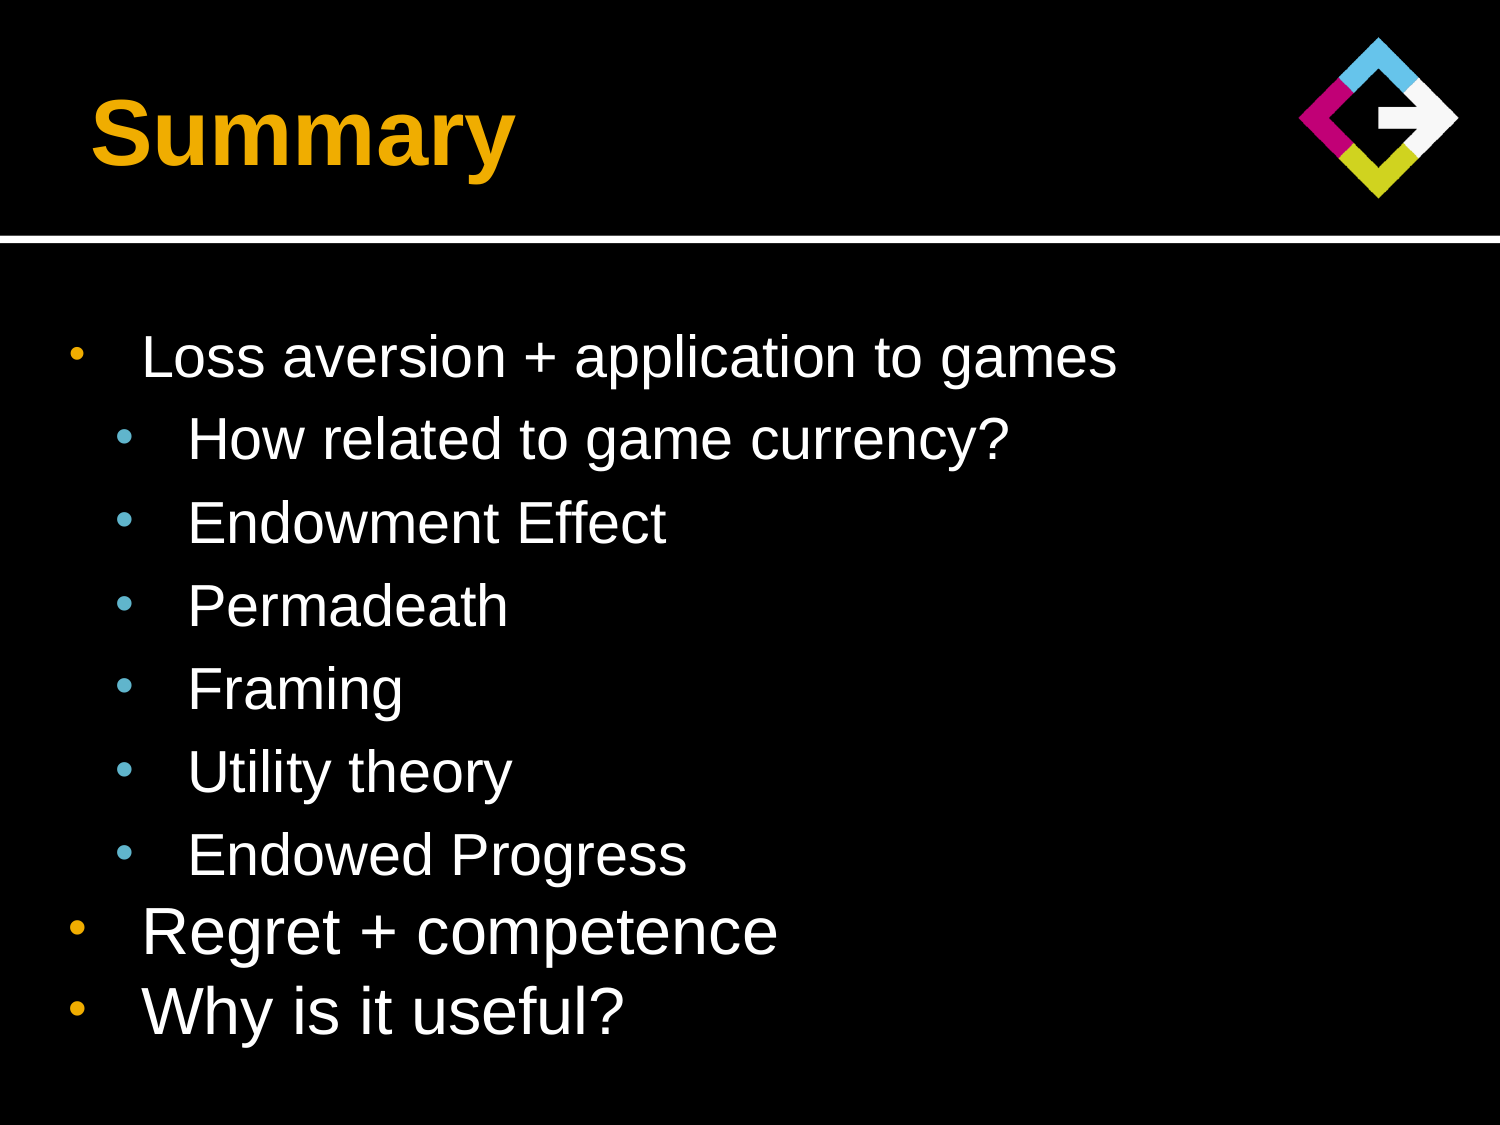

# Summary
Loss aversion + application to games
How related to game currency?
Endowment Effect
Permadeath
Framing
Utility theory
Endowed Progress
Regret + competence
Why is it useful?